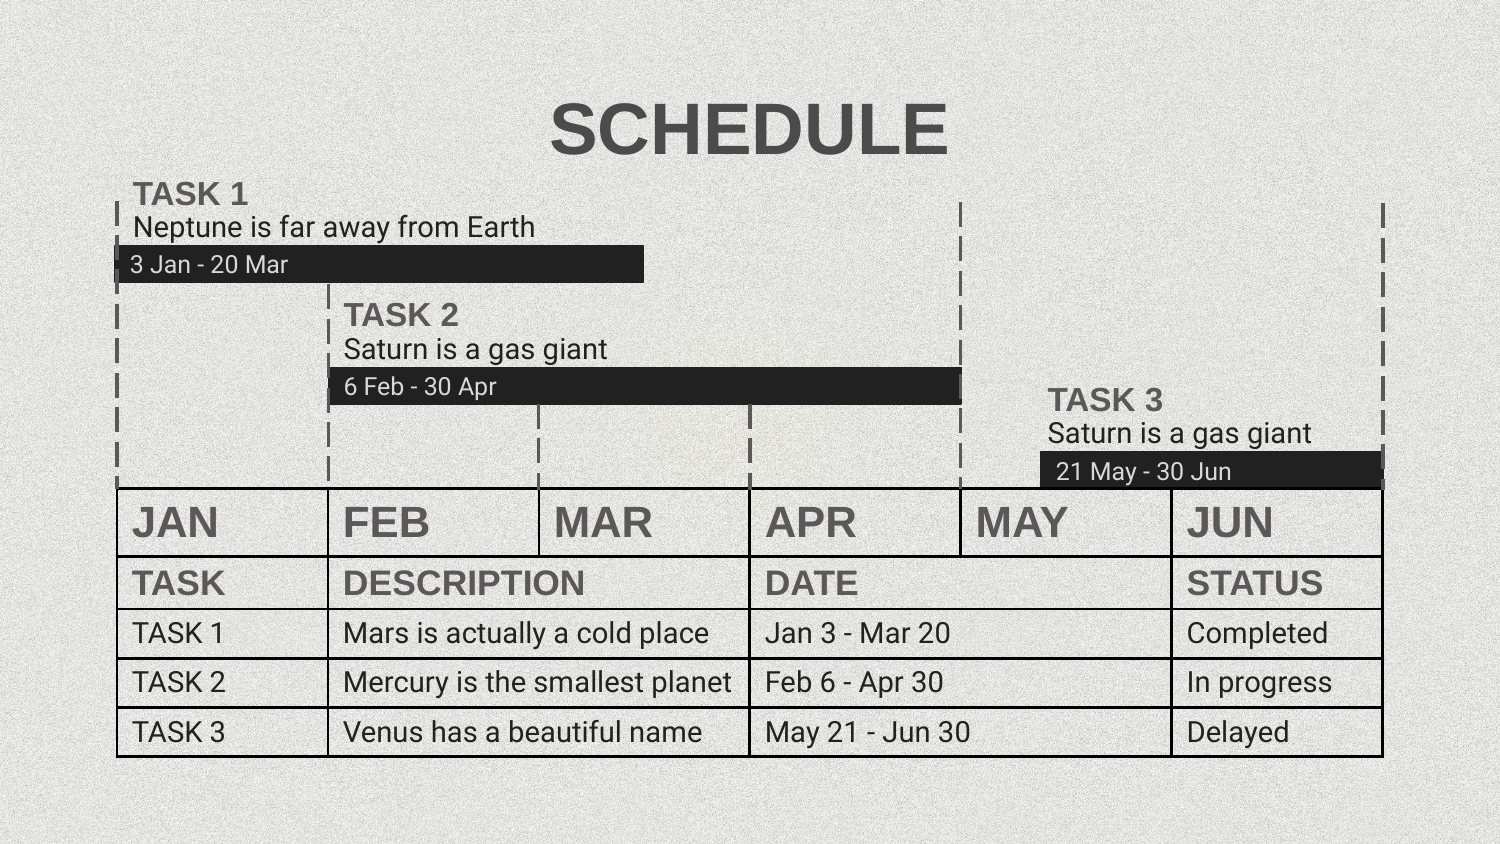

# SCHEDULE
TASK 1
Neptune is far away from Earth
3 Jan - 20 Mar
TASK 2
Saturn is a gas giant
6 Feb - 30 Apr
TASK 3
Saturn is a gas giant
21 May - 30 Jun
| JAN | FEB | MAR | APR | MAY | JUN |
| --- | --- | --- | --- | --- | --- |
| TASK | DESCRIPTION |  | DATE |  | STATUS |
| TASK 1 | Mars is actually a cold place |  | Jan 3 - Mar 20 |  | Completed |
| TASK 2 | Mercury is the smallest planet |  | Feb 6 - Apr 30 |  | In progress |
| TASK 3 | Venus has a beautiful name |  | May 21 - Jun 30 |  | Delayed |